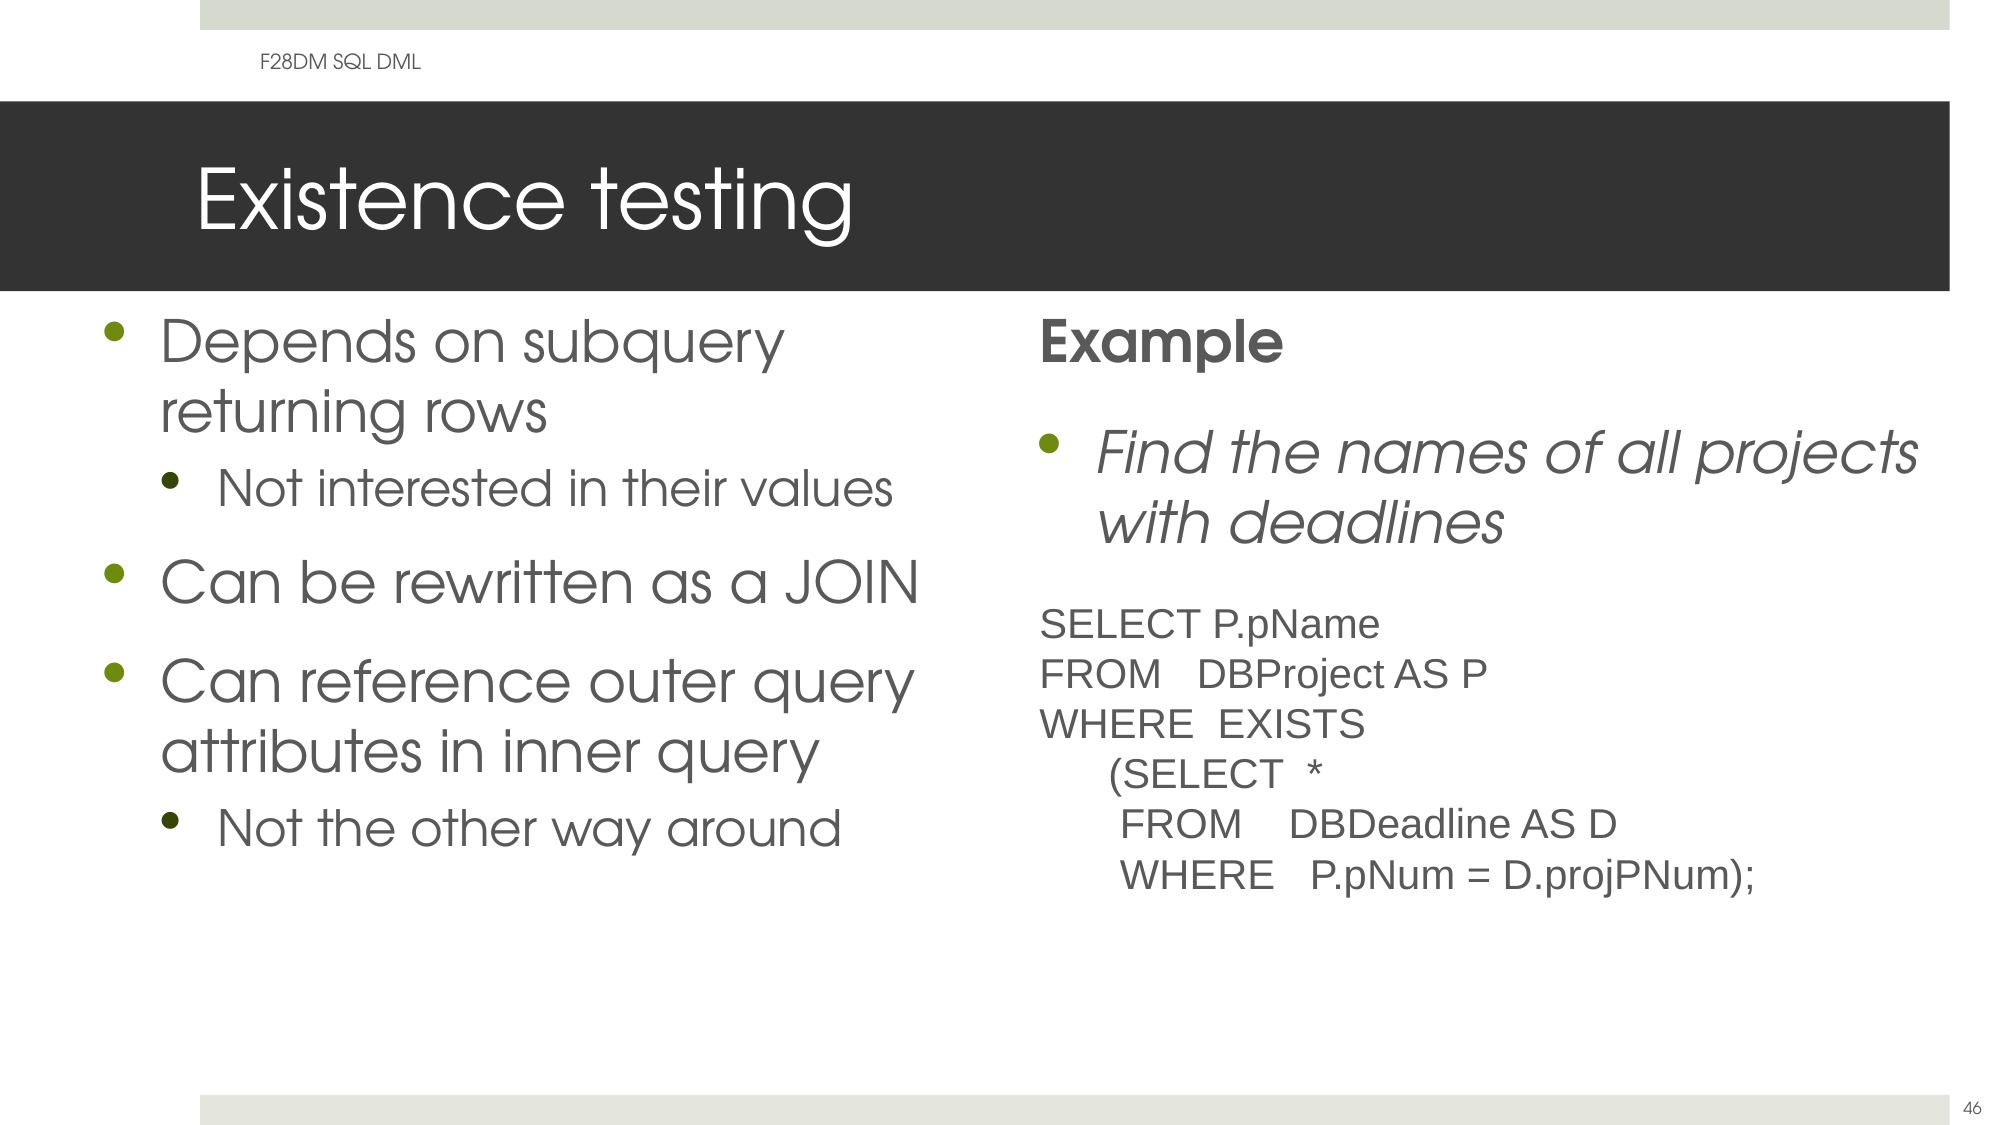

F28DM SQL DML

# Existence testing
Depends on subquery returning rows
Not interested in their values
Can be rewritten as a JOIN
Can reference outer query attributes in inner query
Not the other way around
Example
Find the names of all projects with deadlines
SELECT P.pName
FROM   DBProject AS P
WHERE  EXISTS
      (SELECT  *
       FROM    DBDeadline AS D
       WHERE   P.pNum = D.projPNum);

46